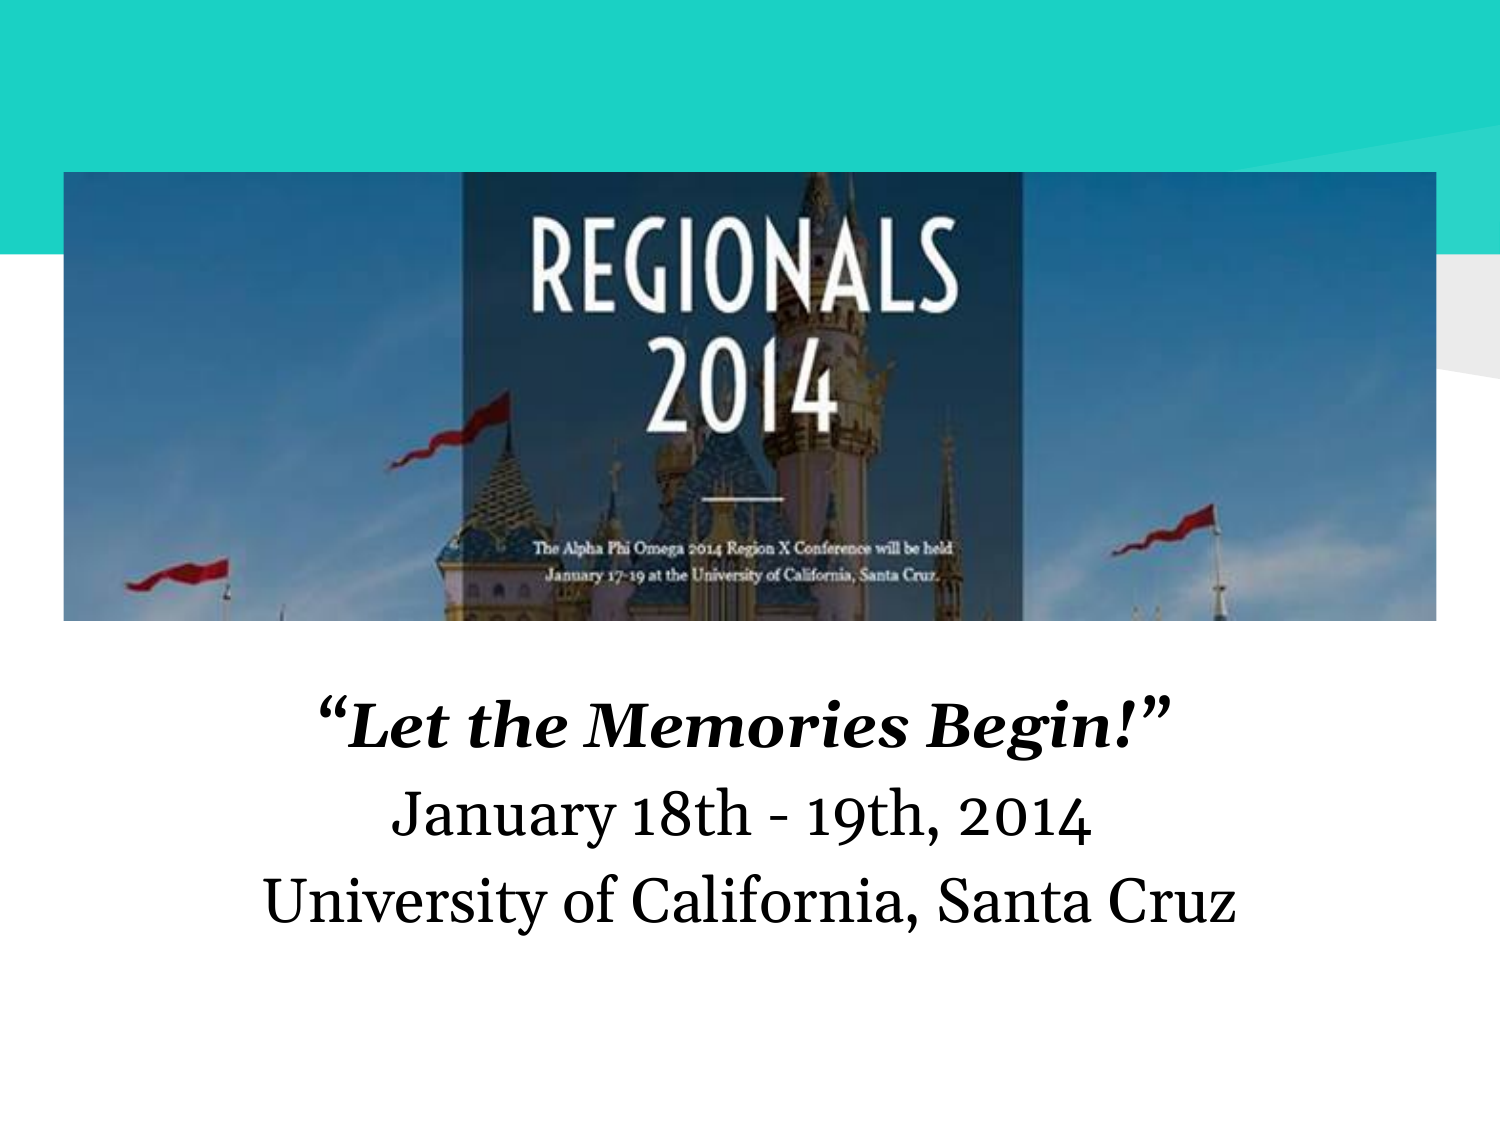

“Let the Memories Begin!”
January 18th - 19th, 2014
University of California, Santa Cruz